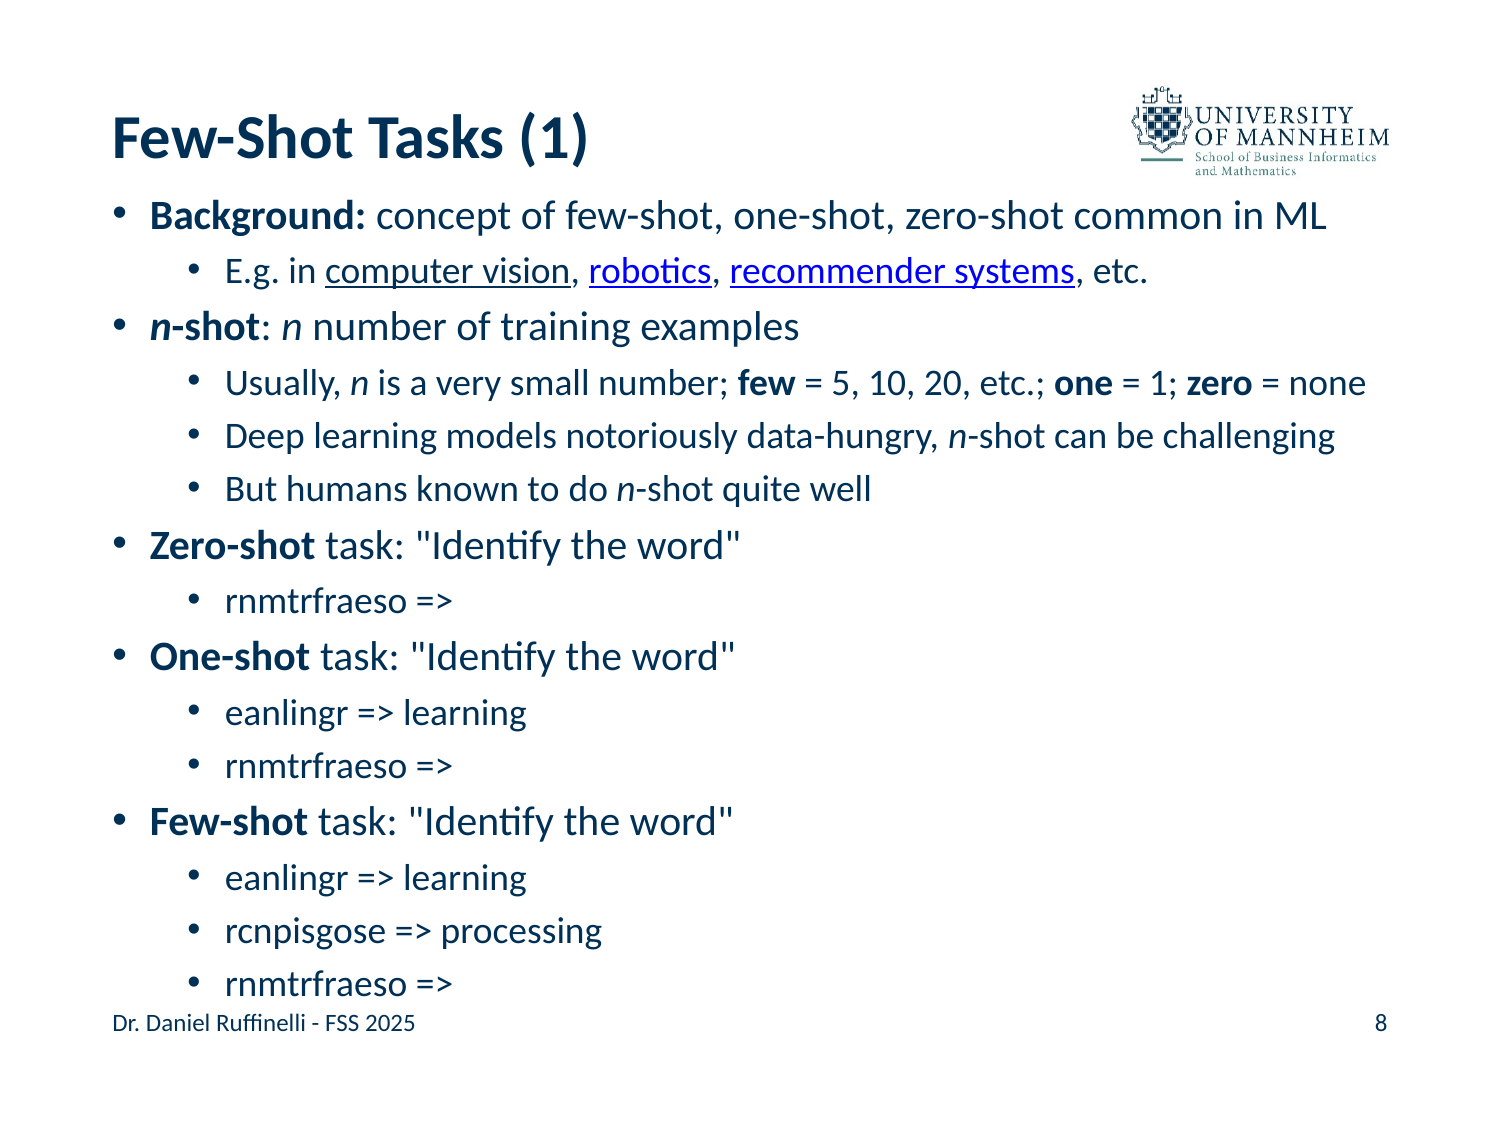

# Few-Shot Tasks (1)
Background: concept of few-shot, one-shot, zero-shot common in ML
E.g. in computer vision, robotics, recommender systems, etc.
n-shot: n number of training examples
Usually, n is a very small number; few = 5, 10, 20, etc.; one = 1; zero = none
Deep learning models notoriously data-hungry, n-shot can be challenging
But humans known to do n-shot quite well
Zero-shot task: "Identify the word"
rnmtrfraeso =>
One-shot task: "Identify the word"
eanlingr => learning
rnmtrfraeso =>
Few-shot task: "Identify the word"
eanlingr => learning
rcnpisgose => processing
rnmtrfraeso =>

Dr. Daniel Ruffinelli - FSS 2025
8